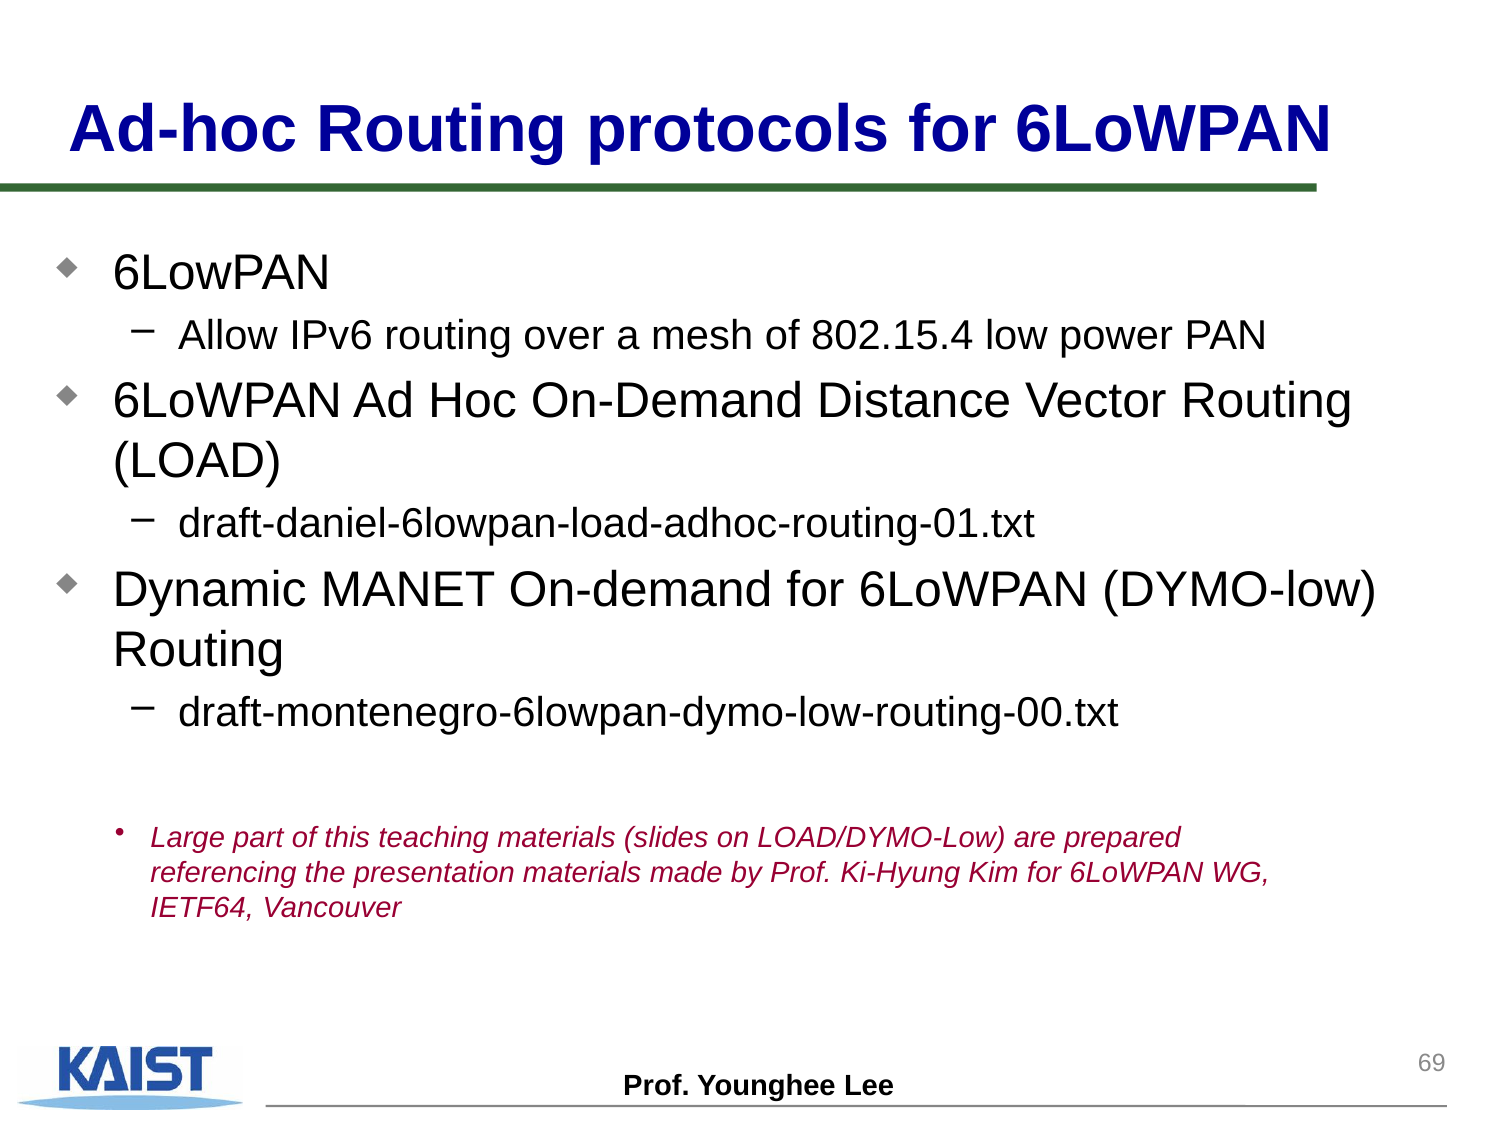

# Ad-hoc Routing protocols for 6LoWPAN
6LowPAN
Allow IPv6 routing over a mesh of 802.15.4 low power PAN
6LoWPAN Ad Hoc On-Demand Distance Vector Routing (LOAD)
draft-daniel-6lowpan-load-adhoc-routing-01.txt
Dynamic MANET On-demand for 6LoWPAN (DYMO-low) Routing
draft-montenegro-6lowpan-dymo-low-routing-00.txt

Large part of this teaching materials (slides on LOAD/DYMO-Low) are prepared referencing the presentation materials made by Prof. Ki-Hyung Kim for 6LoWPAN WG, IETF64, Vancouver
69